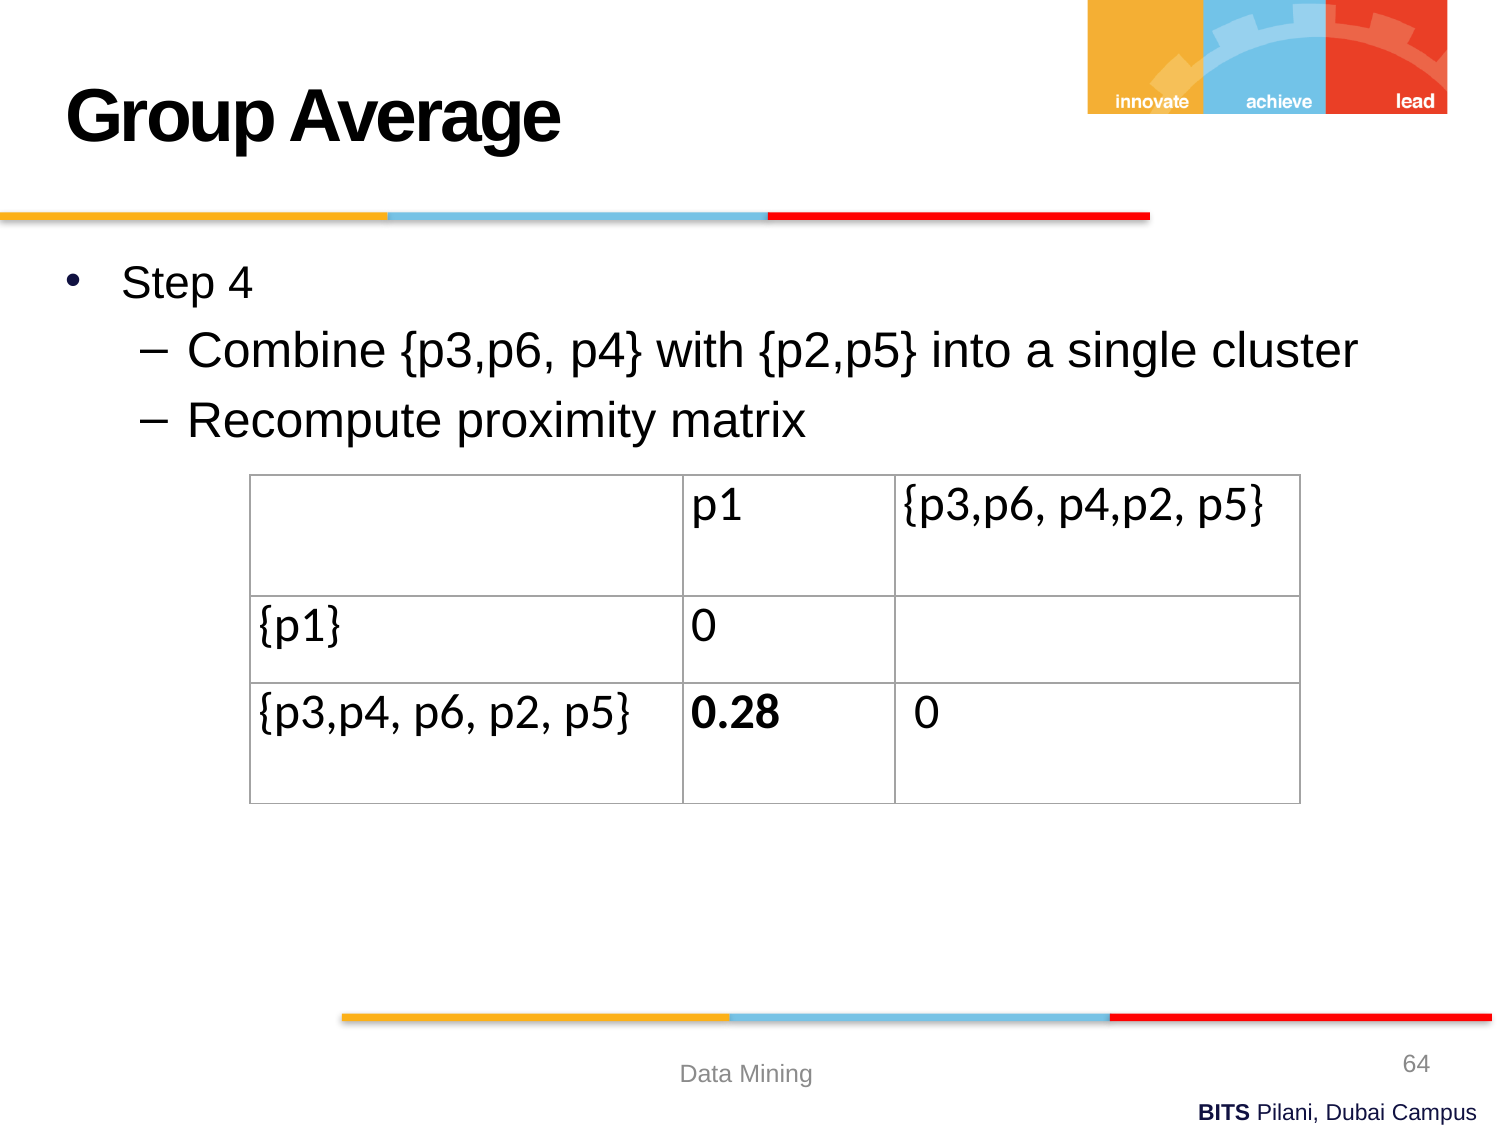

Group Average
Step 4
Combine {p3,p6, p4} with {p2,p5} into a single cluster
Recompute proximity matrix

|  | p1 | {p3,p6, p4,p2, p5} |
| --- | --- | --- |
| {p1} | 0 |  |
| {p3,p4, p6, p2, p5} | 0.28 | 0 |
64
Data Mining